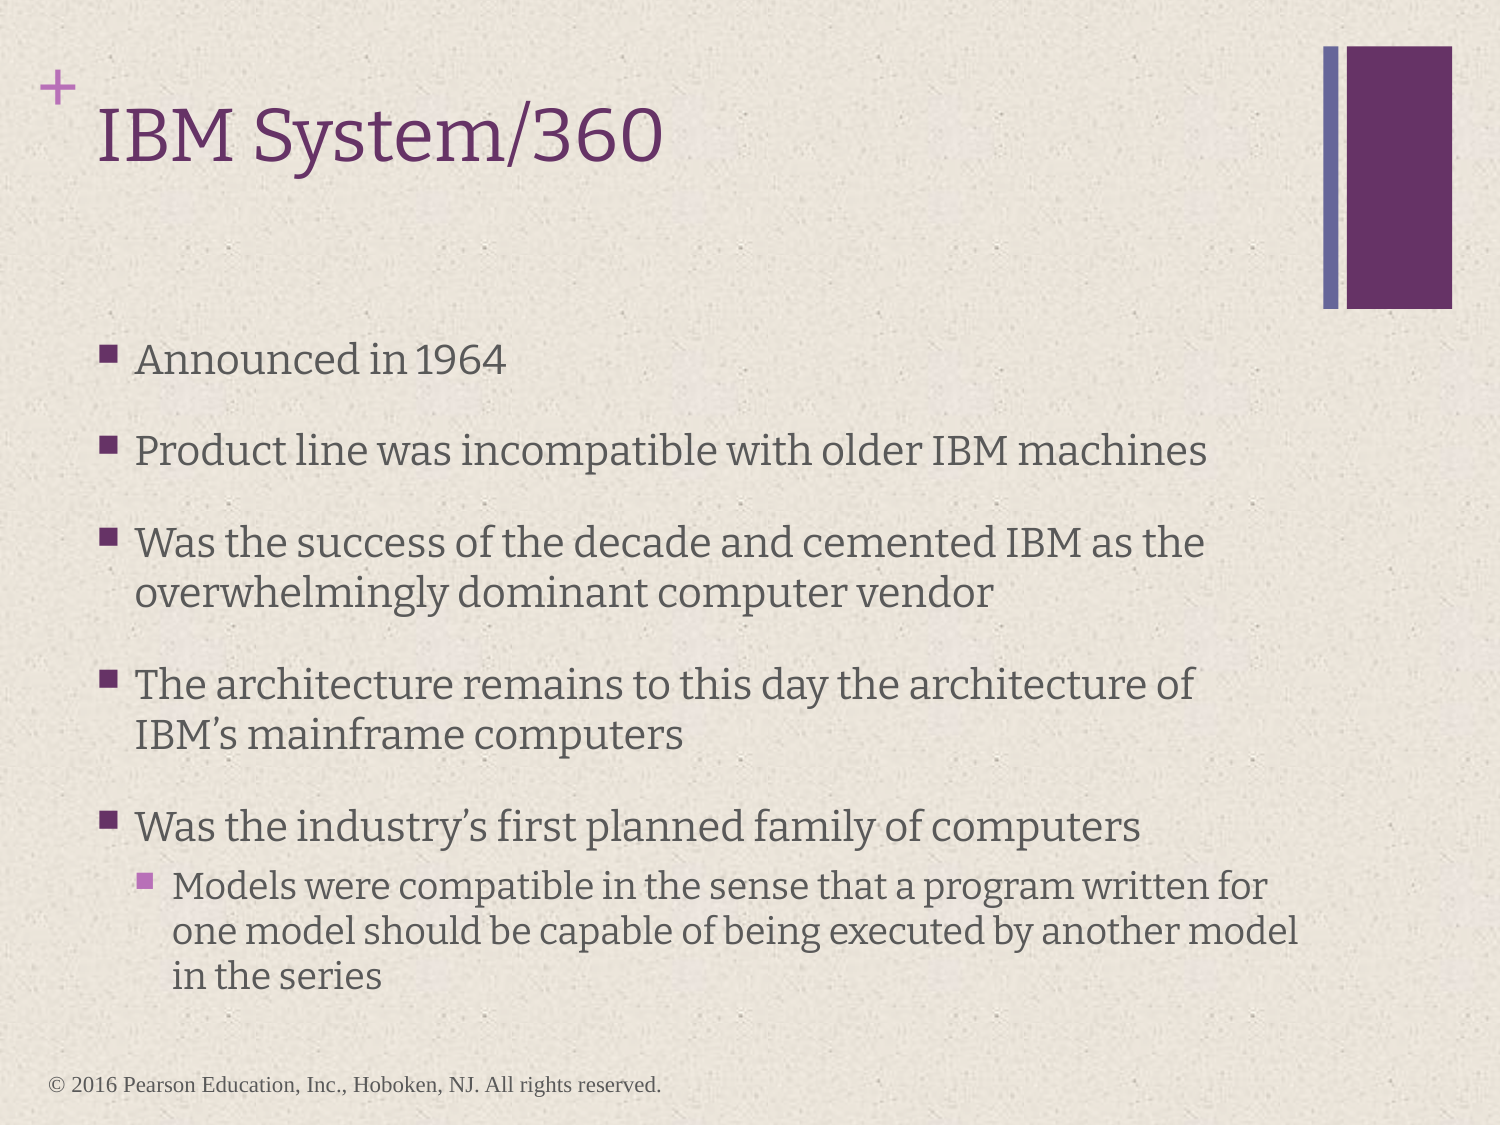

# IBM System/360
Announced in 1964
Product line was incompatible with older IBM machines
Was the success of the decade and cemented IBM as the overwhelmingly dominant computer vendor
The architecture remains to this day the architecture of IBM’s mainframe computers
Was the industry’s first planned family of computers
Models were compatible in the sense that a program written for one model should be capable of being executed by another model in the series
© 2016 Pearson Education, Inc., Hoboken, NJ. All rights reserved.